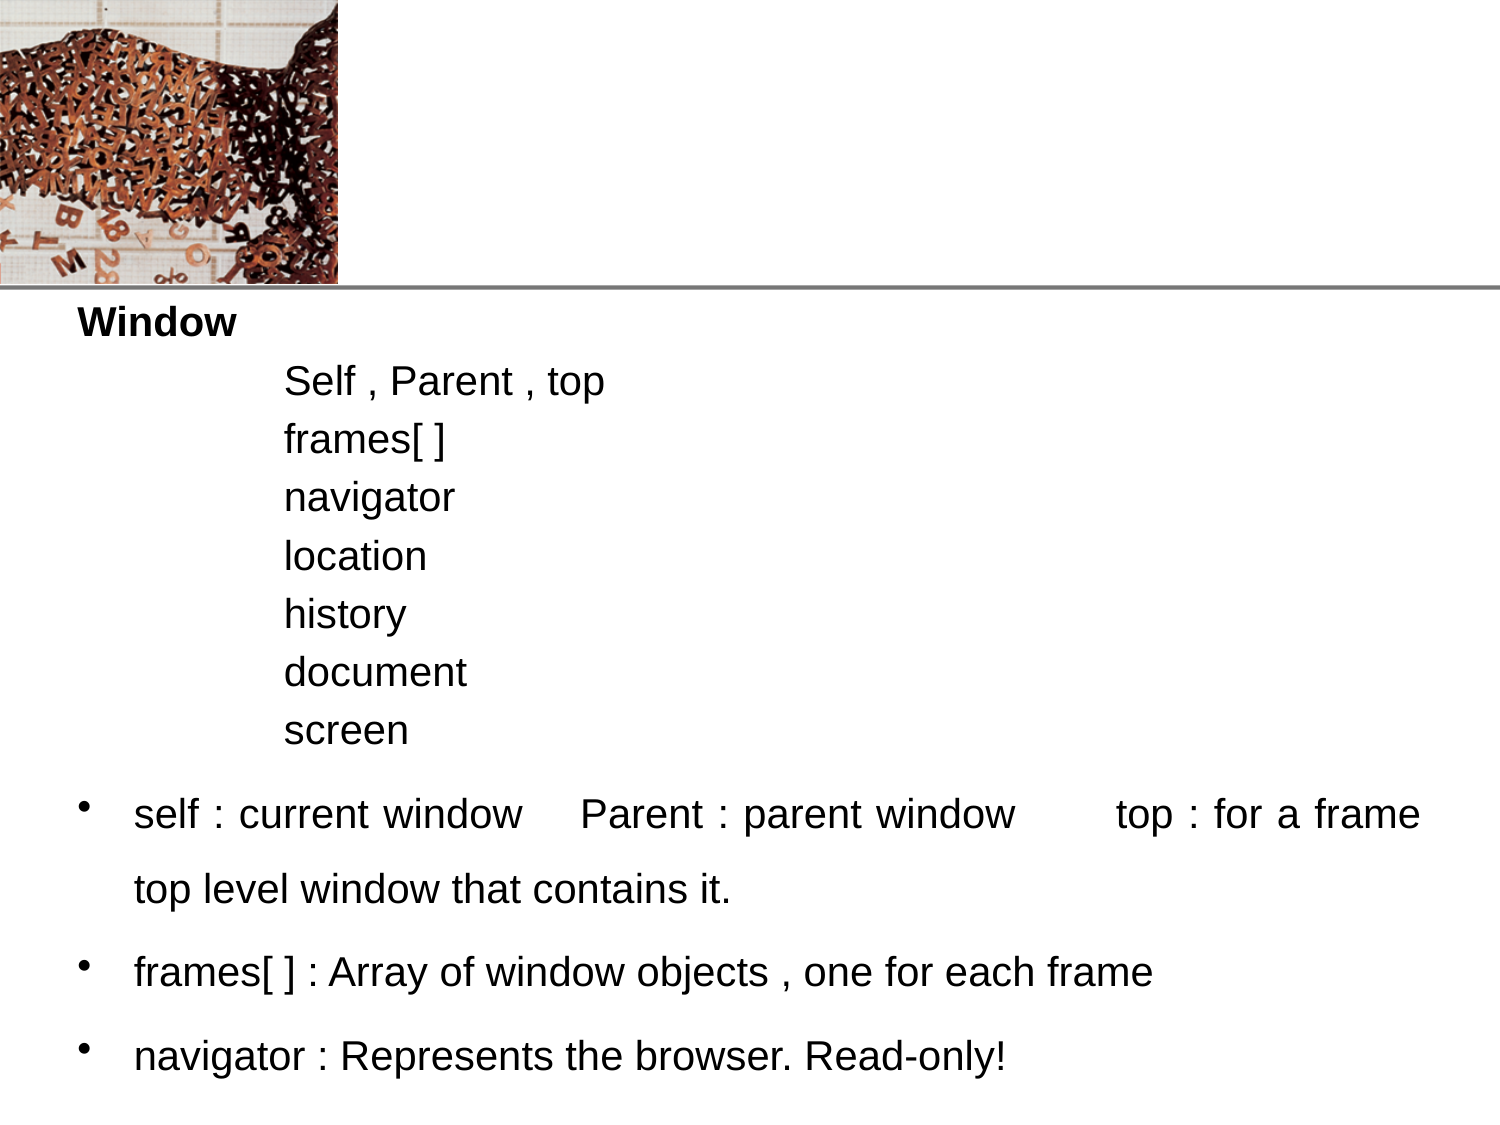

#
Window
		Self , Parent , top
		frames[ ]
		navigator
		location
		history
		document
		screen
self : current window    Parent : parent window       top : for a frame top level window that contains it.
frames[ ] : Array of window objects , one for each frame
navigator : Represents the browser. Read-only!

54